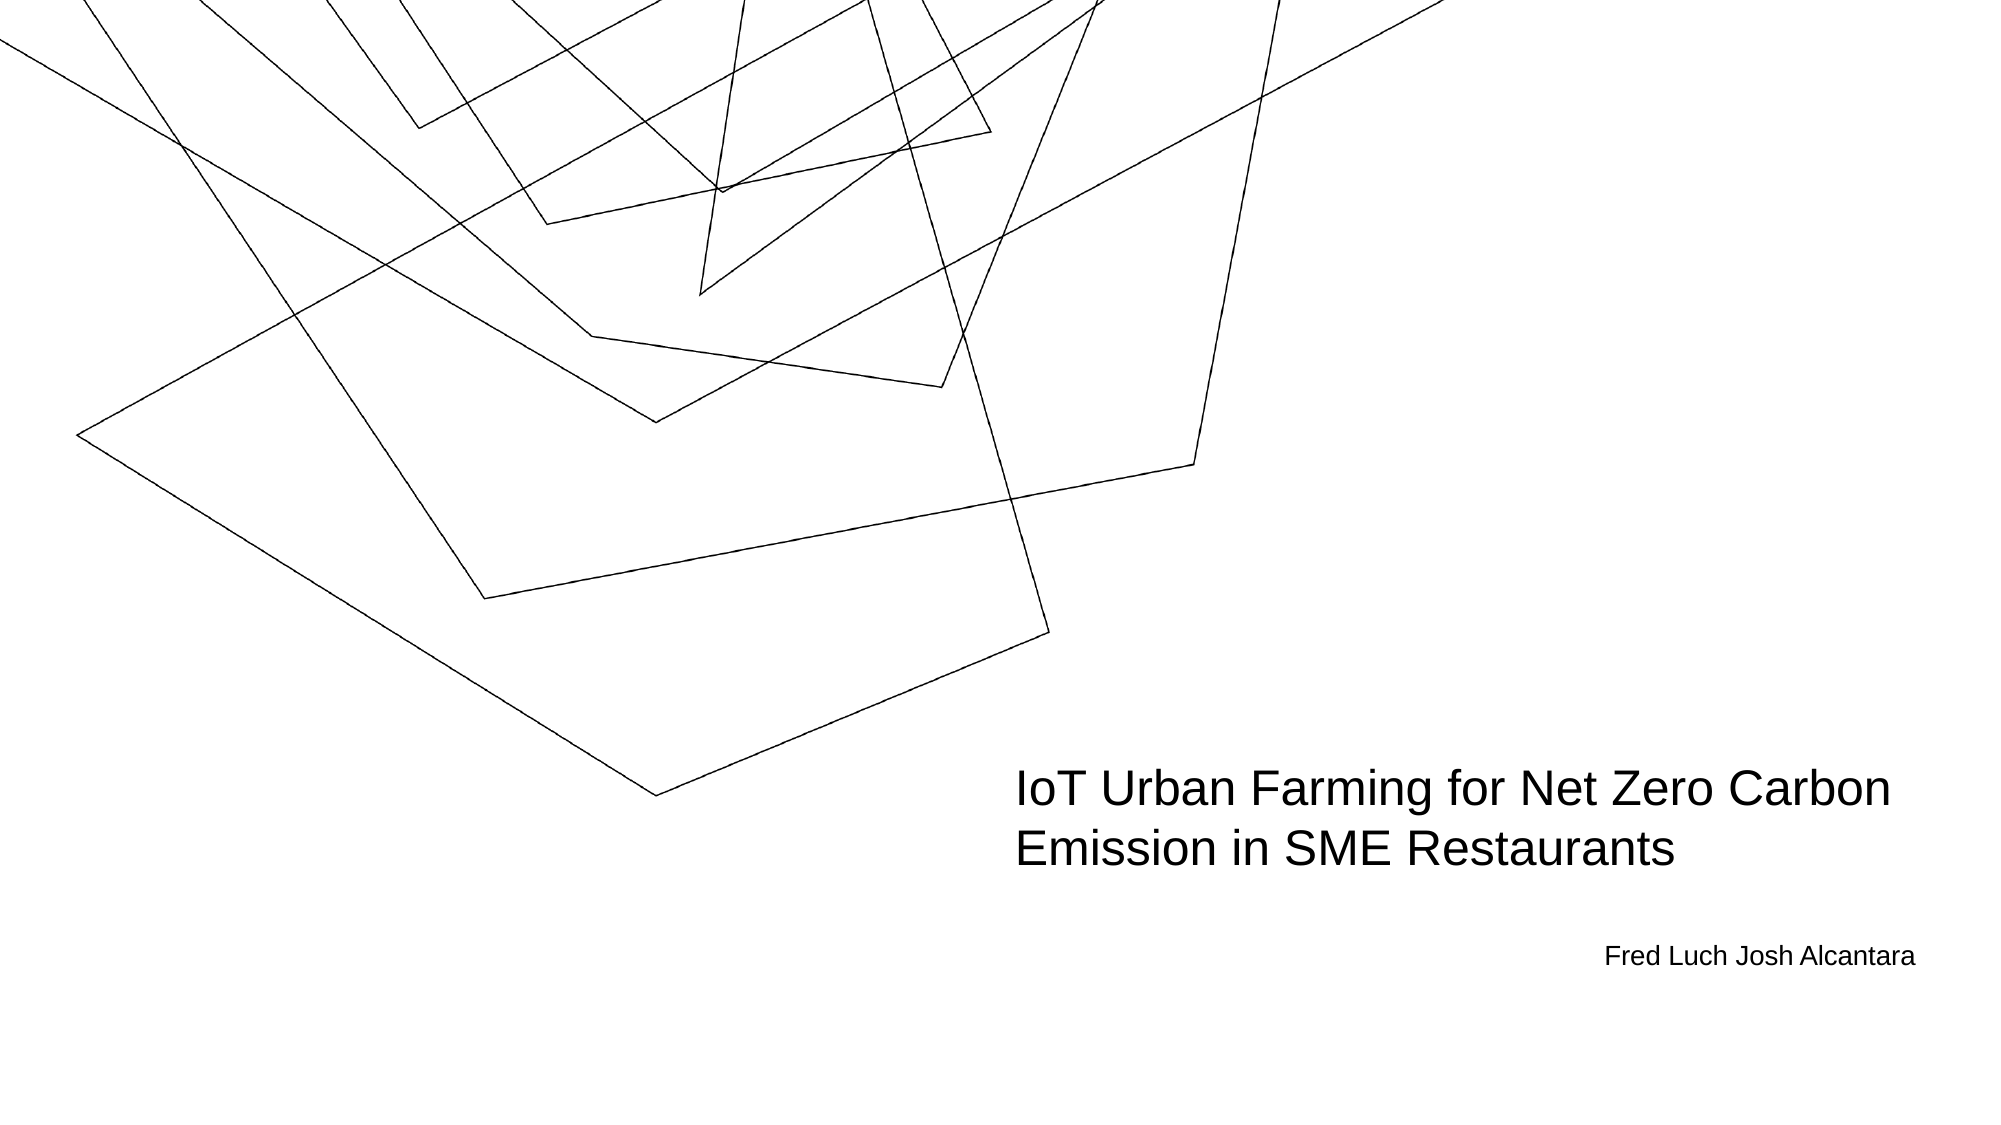

IoT Urban Farming for Net Zero Carbon Emission in SME Restaurants
Fred Luch Josh Alcantara